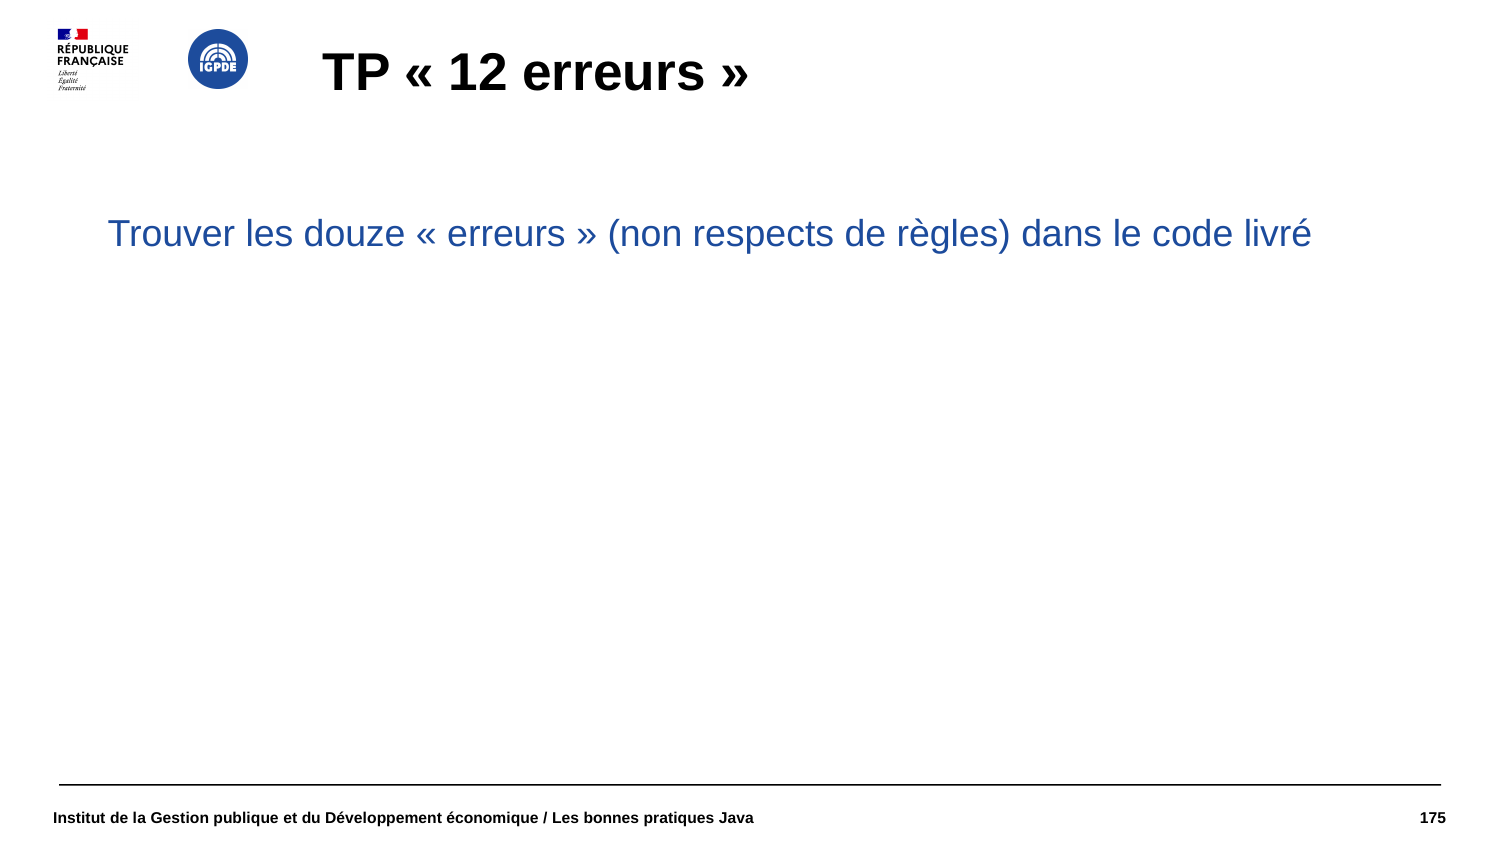

# TP « 12 erreurs »
Trouver les douze « erreurs » (non respects de règles) dans le code livré
Institut de la Gestion publique et du Développement économique / Les bonnes pratiques Java
175